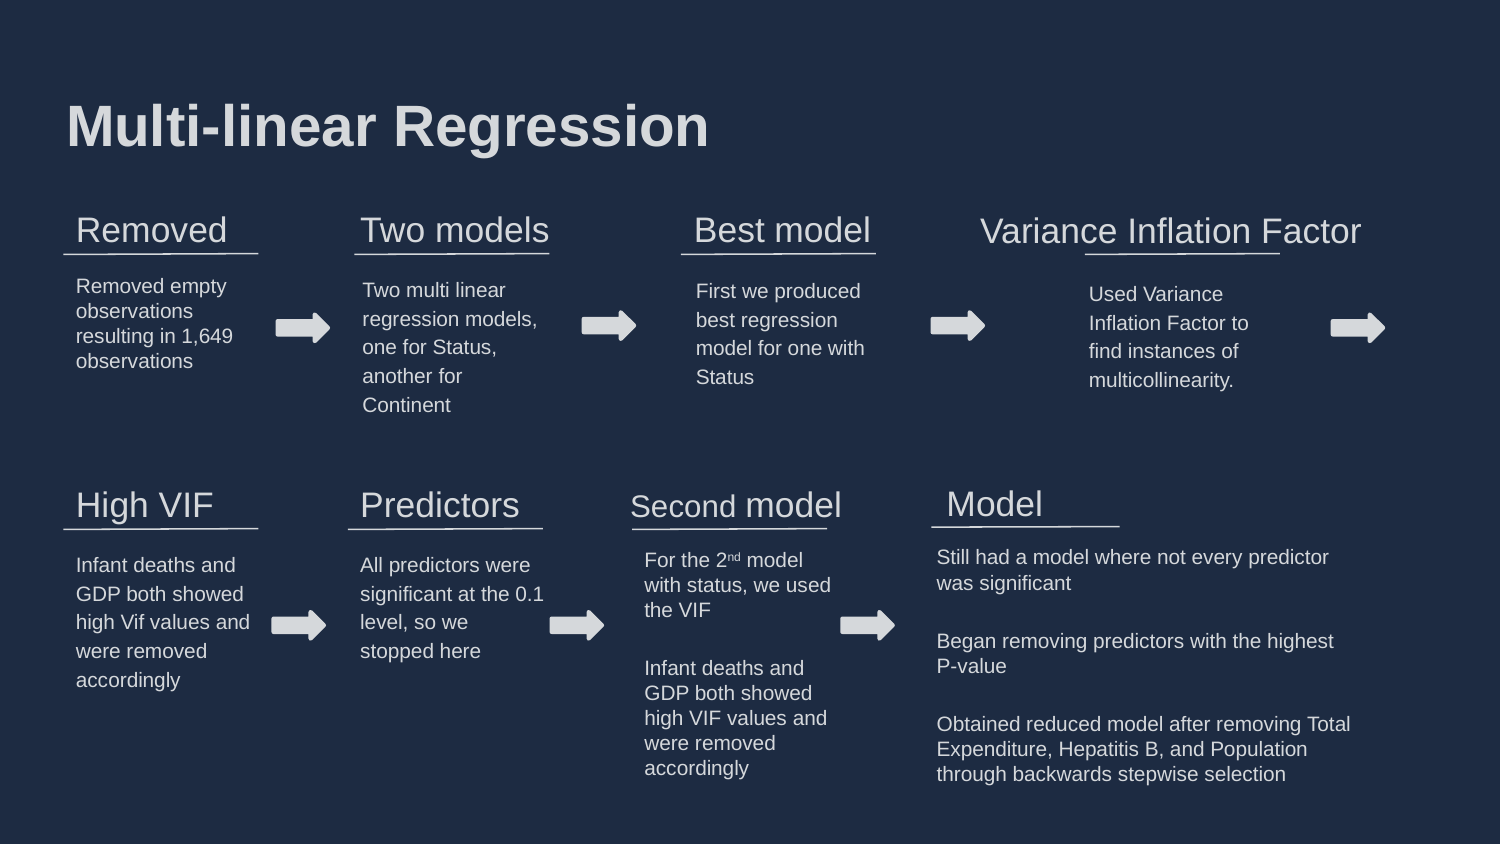

# Multi-linear Regression
Best model
Removed
Two models

Variance Inflation Factor

Removed empty observations resulting in 1,649 observations

Two multi linear regression models, one for Status, another for Continent

First we produced best regression model for one with Status
Used Variance Inflation Factor to find instances of multicollinearity.

Model
High VIF
Predictors

Second model
Still had a model where not every predictor was significant
Began removing predictors with the highest P-value
Obtained reduced model after removing Total Expenditure, Hepatitis B, and Population through backwards stepwise selection

For the 2nd model with status, we used the VIF
Infant deaths and GDP both showed high VIF values and were removed accordingly

Infant deaths and GDP both showed high Vif values and were removed accordingly

All predictors were significant at the 0.1 level, so we stopped here